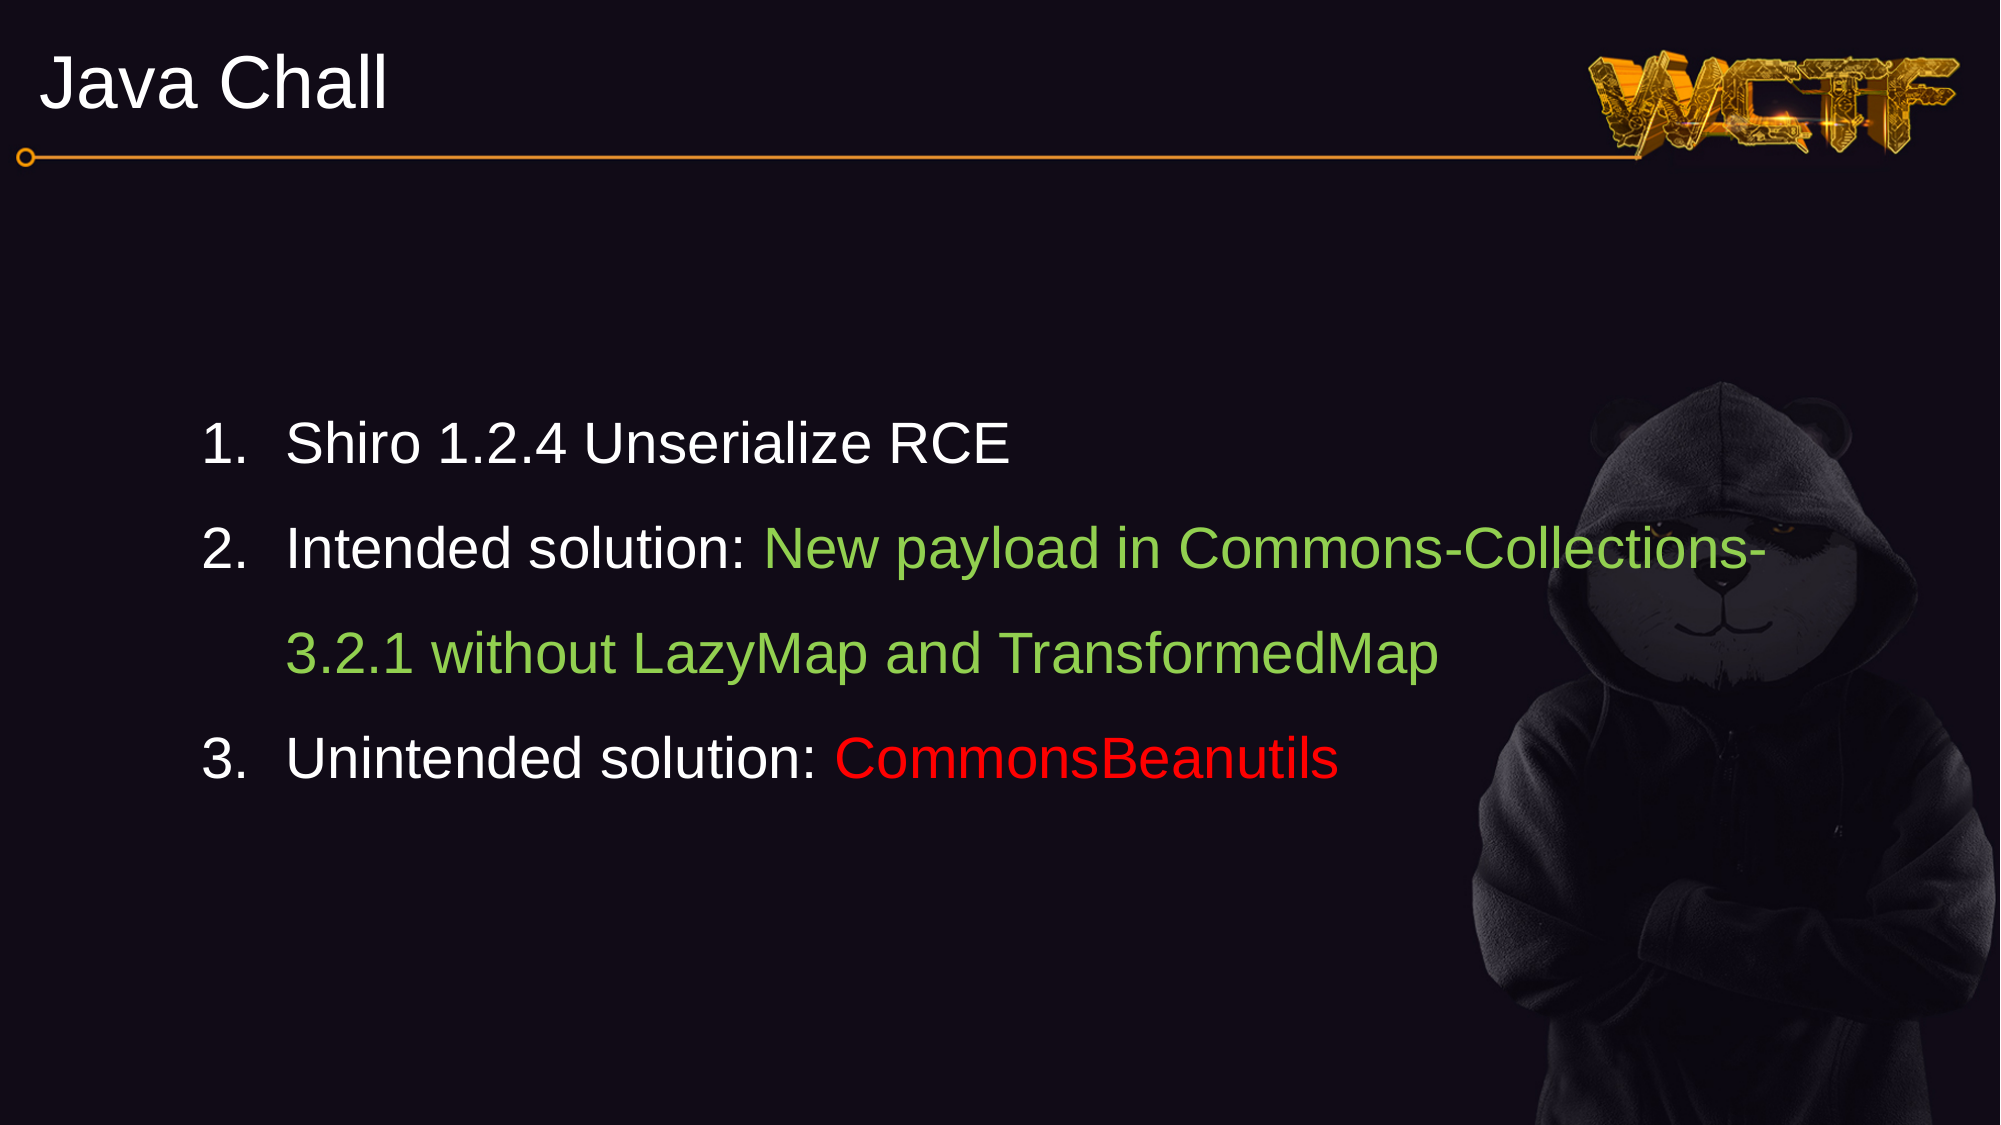

Java Chall
Shiro 1.2.4 Unserialize RCE
Intended solution: New payload in Commons-Collections-3.2.1 without LazyMap and TransformedMap
Unintended solution: CommonsBeanutils